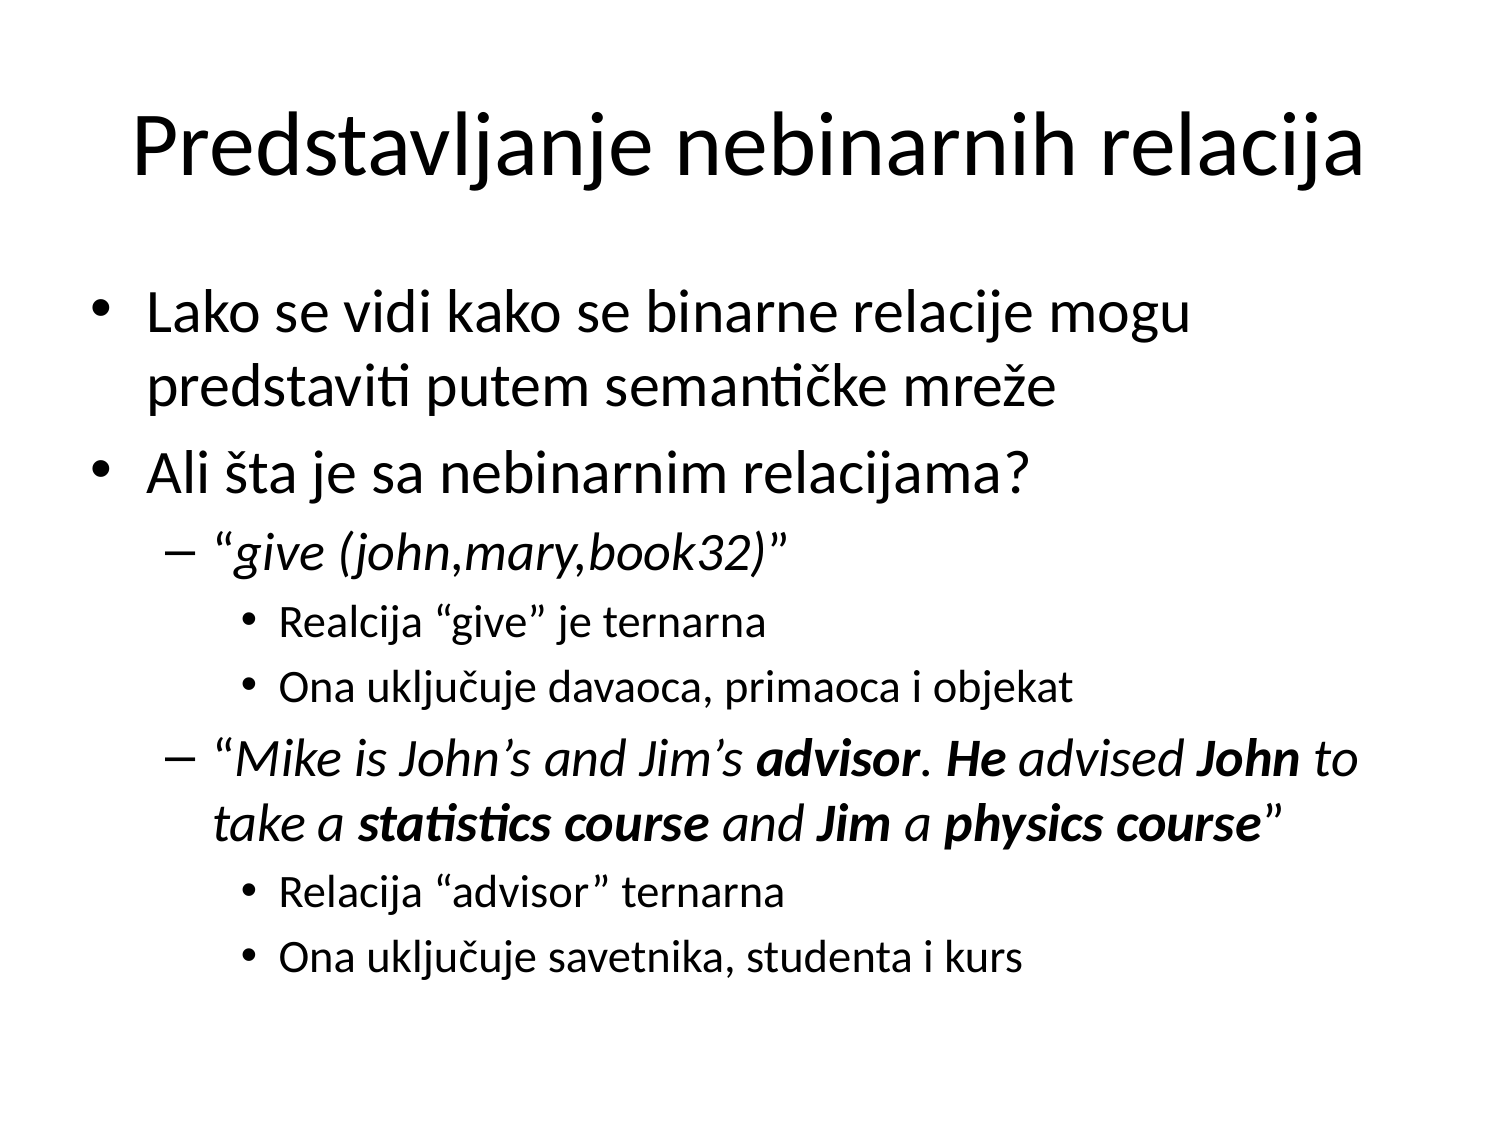

# Predstavljanje nebinarnih relacija
Lako se vidi kako se binarne relacije mogu predstaviti putem semantičke mreže
Ali šta je sa nebinarnim relacijama?
“give (john,mary,book32)”
Realcija “give” je ternarna
Ona uključuje davaoca, primaoca i objekat
“Mike is John’s and Jim’s advisor. He advised John to take a statistics course and Jim a physics course”
Relacija “advisor” ternarna
Ona uključuje savetnika, studenta i kurs